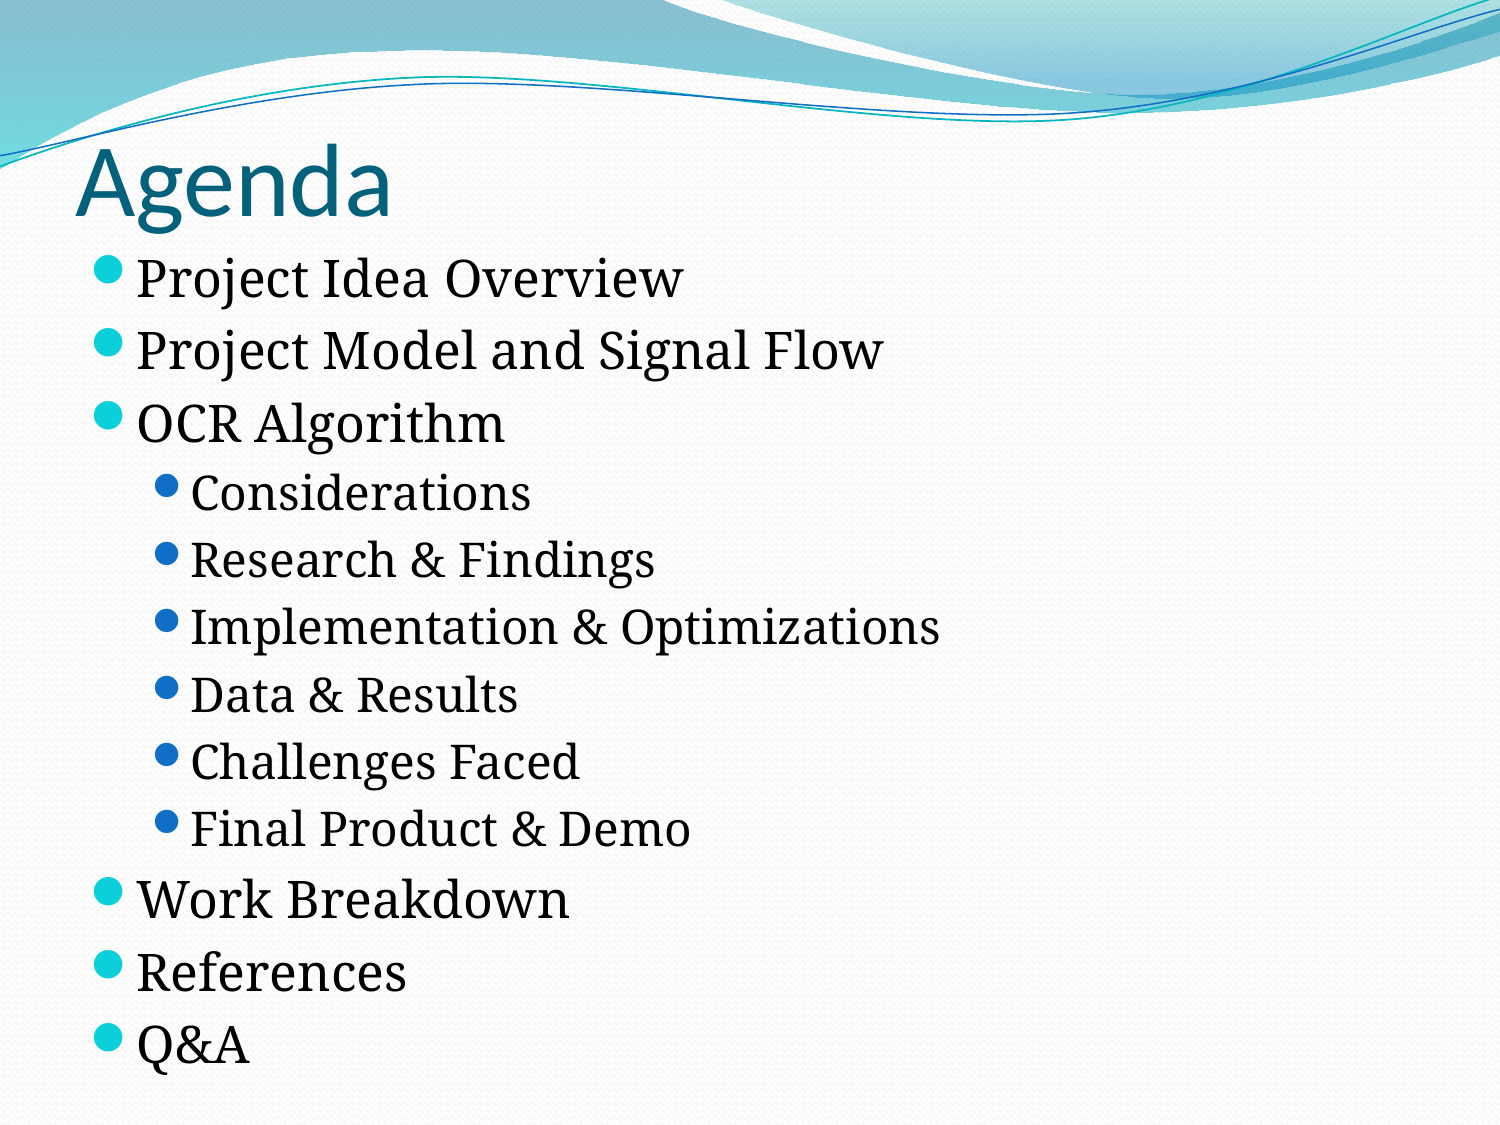

# Agenda
Project Idea Overview
Project Model and Signal Flow
OCR Algorithm
Considerations
Research & Findings
Implementation & Optimizations
Data & Results
Challenges Faced
Final Product & Demo
Work Breakdown
References
Q&A